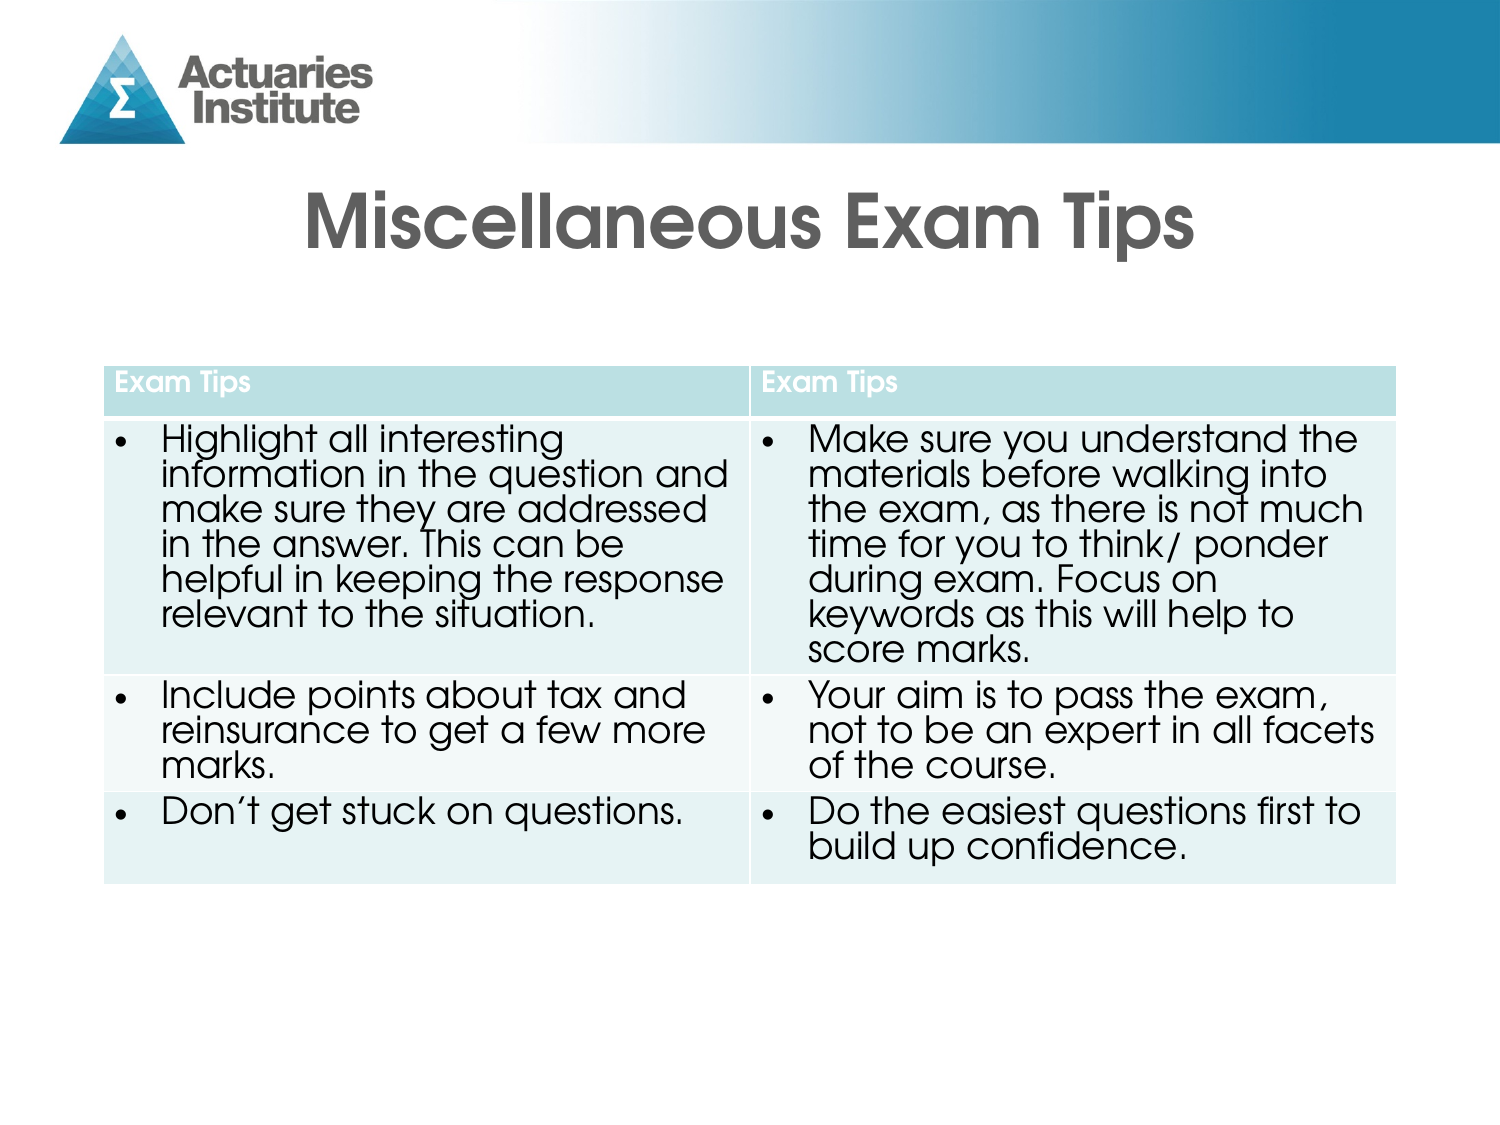

# Miscellaneous Exam Tips
| Exam Tips | Exam Tips |
| --- | --- |
| Highlight all interesting information in the question and make sure they are addressed in the answer. This can be helpful in keeping the response relevant to the situation. | Make sure you understand the materials before walking into the exam, as there is not much time for you to think/ ponder during exam. Focus on keywords as this will help to score marks. |
| Include points about tax and reinsurance to get a few more marks. | Your aim is to pass the exam, not to be an expert in all facets of the course. |
| Don’t get stuck on questions. | Do the easiest questions first to build up confidence. |